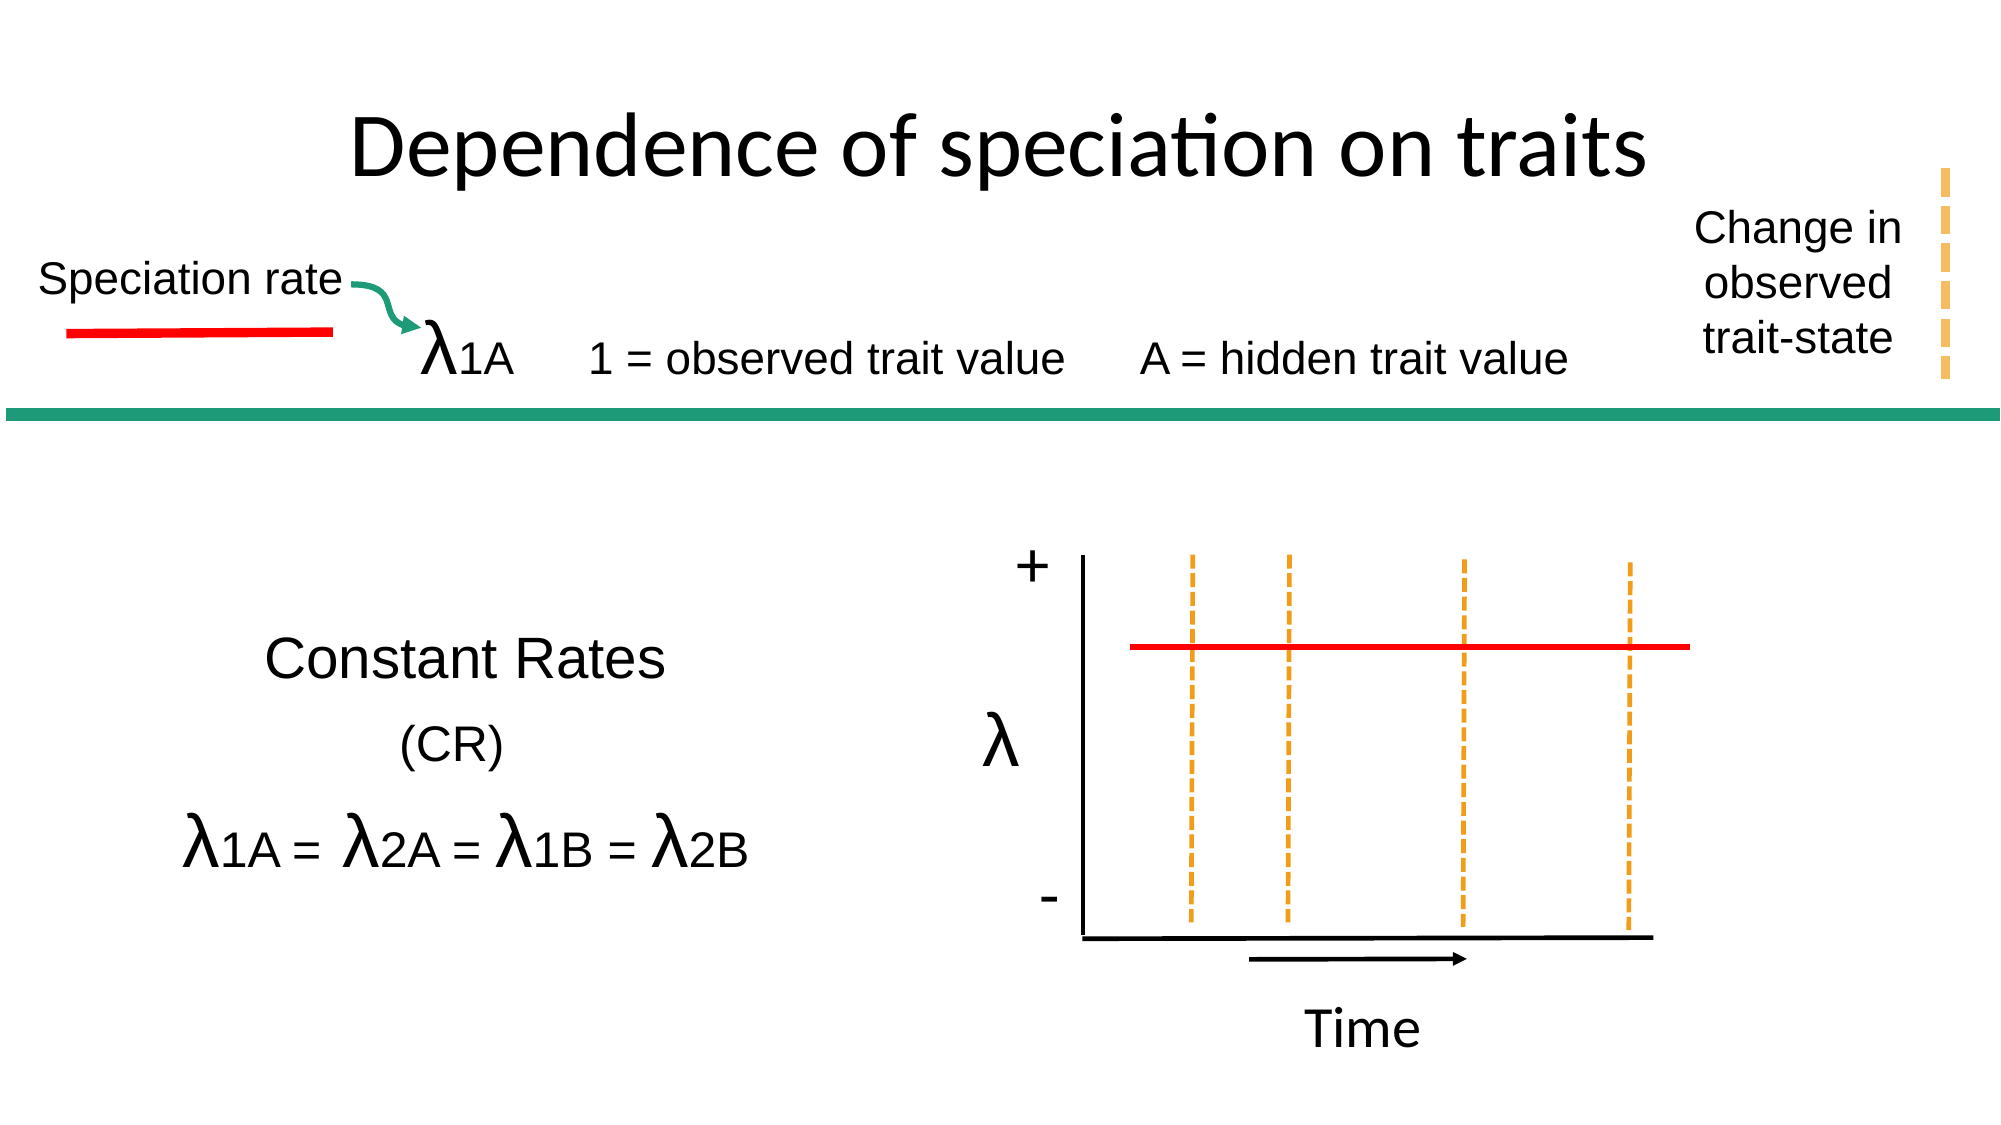

# Dependence of speciation on traits
Change in observed trait-state
λ1A      1 = observed trait value      A = hidden trait value
Speciation rate
+
-
Time
Constant Rates
(CR)
λ1A = λ2A = λ1B = λ2B
λ